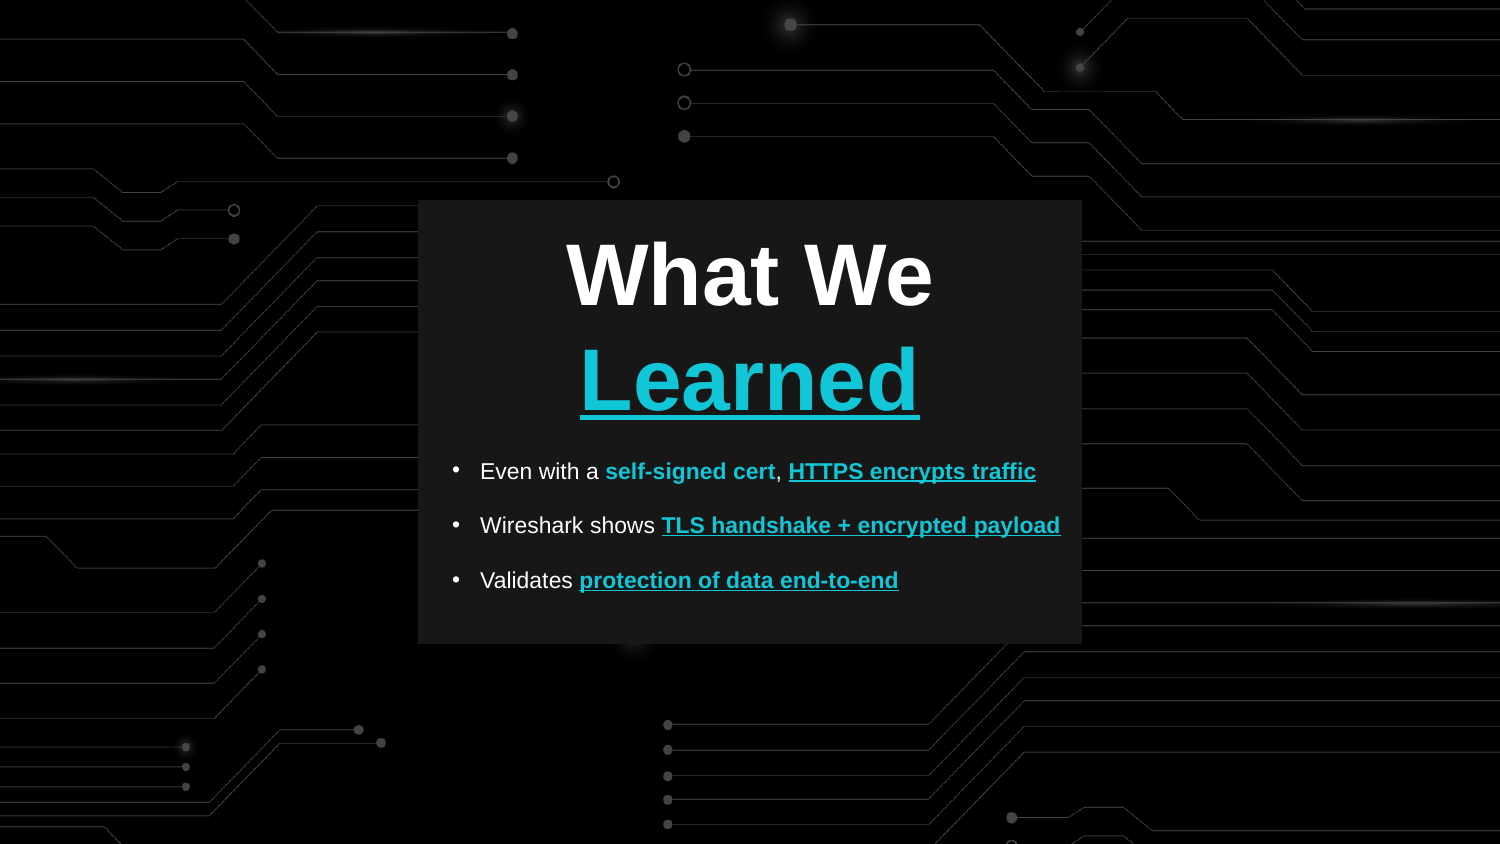

# What We Learned
Even with a self-signed cert, HTTPS encrypts traffic

Wireshark shows TLS handshake + encrypted payload

Validates protection of data end-to-end